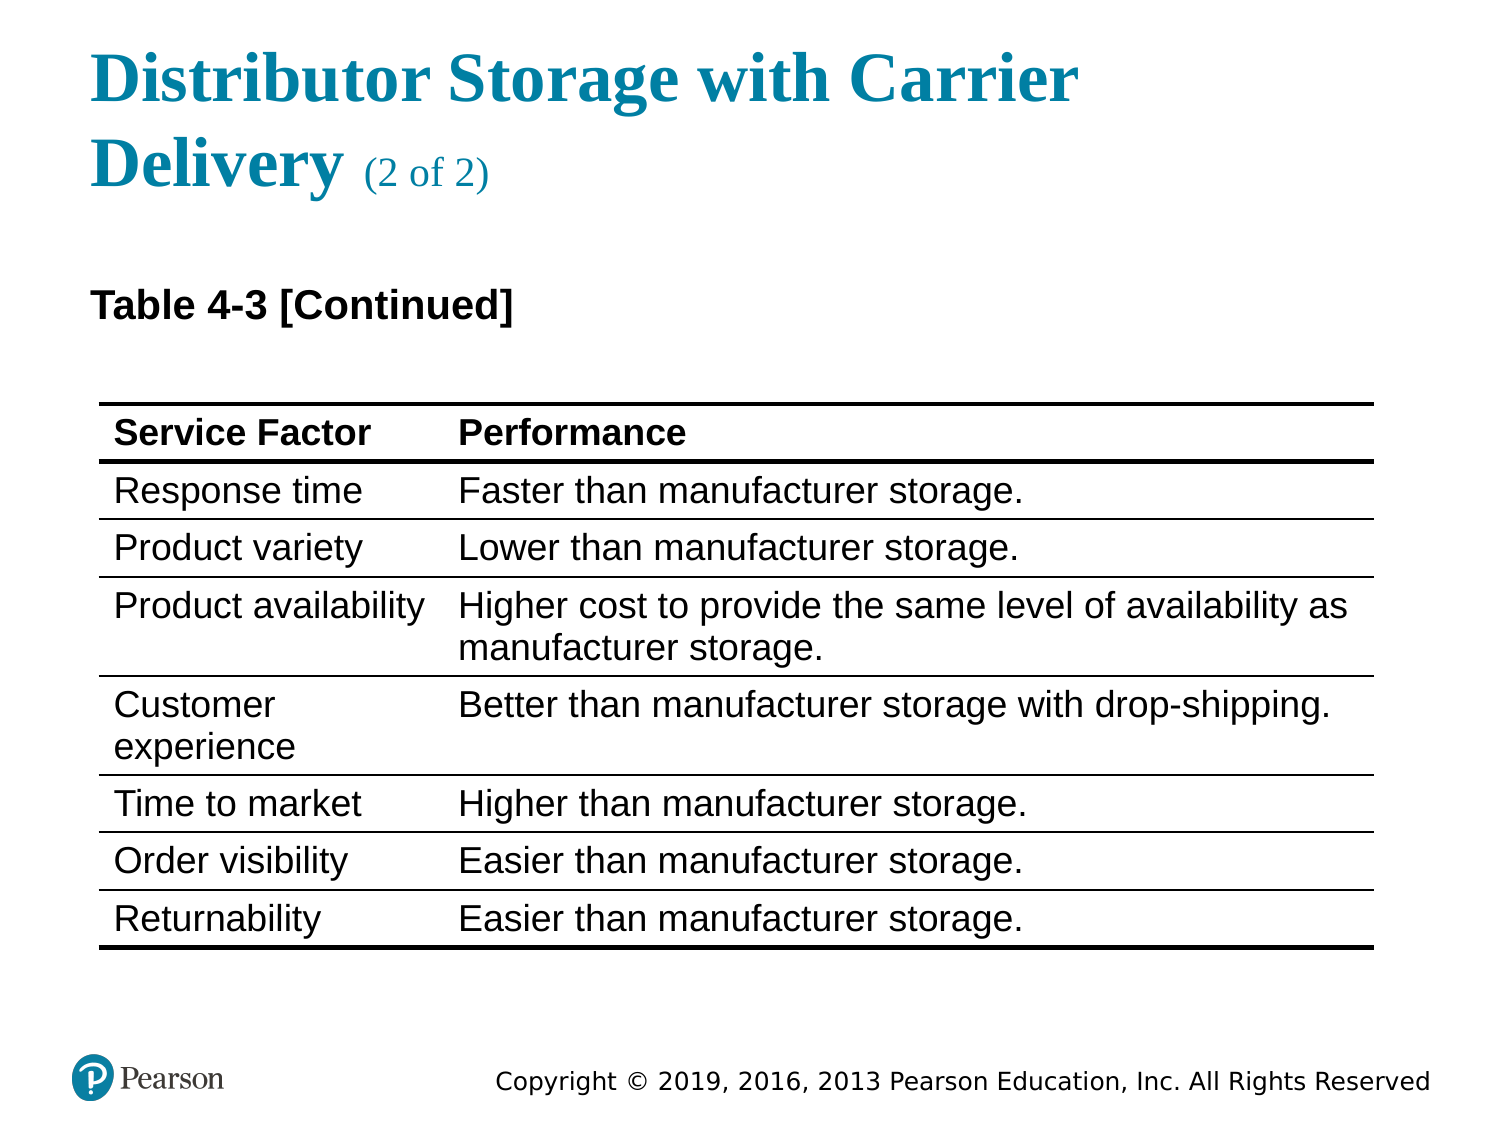

# Distributor Storage with Carrier Delivery (2 of 2)
Table 4-3 [Continued]
| Service Factor | Performance |
| --- | --- |
| Response time | Faster than manufacturer storage. |
| Product variety | Lower than manufacturer storage. |
| Product availability | Higher cost to provide the same level of availability as manufacturer storage. |
| Customer experience | Better than manufacturer storage with drop-shipping. |
| Time to market | Higher than manufacturer storage. |
| Order visibility | Easier than manufacturer storage. |
| Returnability | Easier than manufacturer storage. |